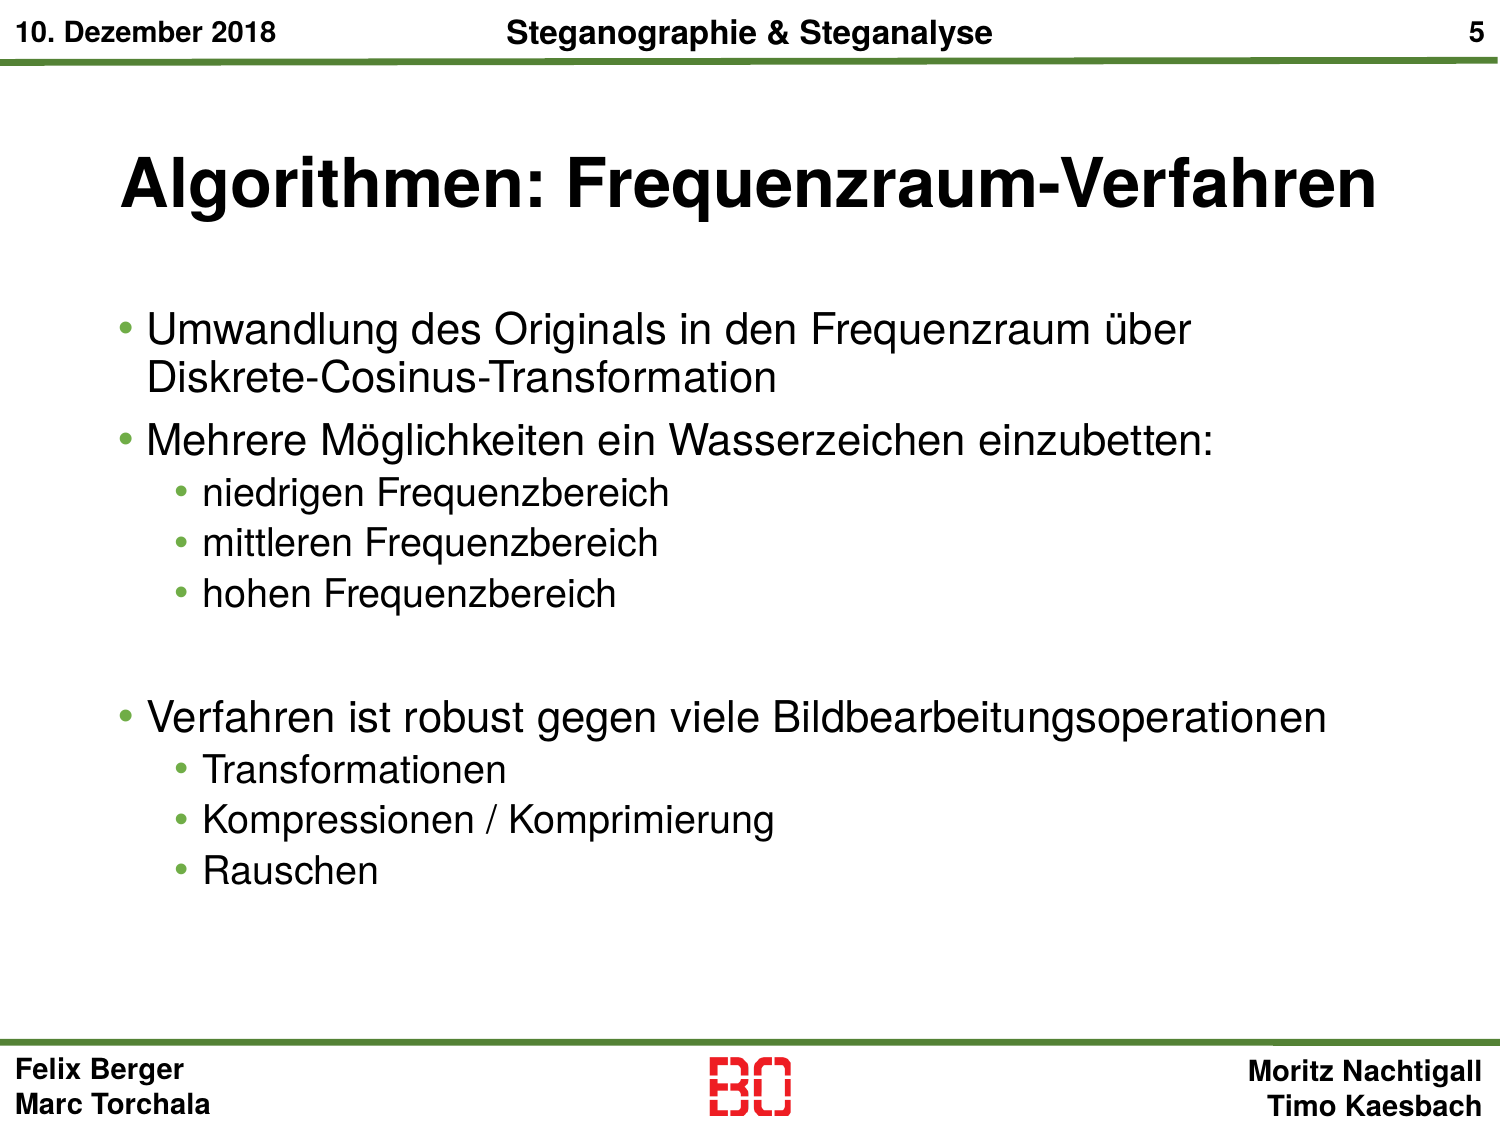

# Algorithmen: Frequenzraum-Verfahren
Umwandlung des Originals in den Frequenzraum über
Diskrete-Cosinus-Transformation
Mehrere Möglichkeiten ein Wasserzeichen einzubetten:
niedrigen Frequenzbereich
mittleren Frequenzbereich
hohen Frequenzbereich

Verfahren ist robust gegen viele Bildbearbeitungsoperationen
Transformationen
Kompressionen / Komprimierung
Rauschen